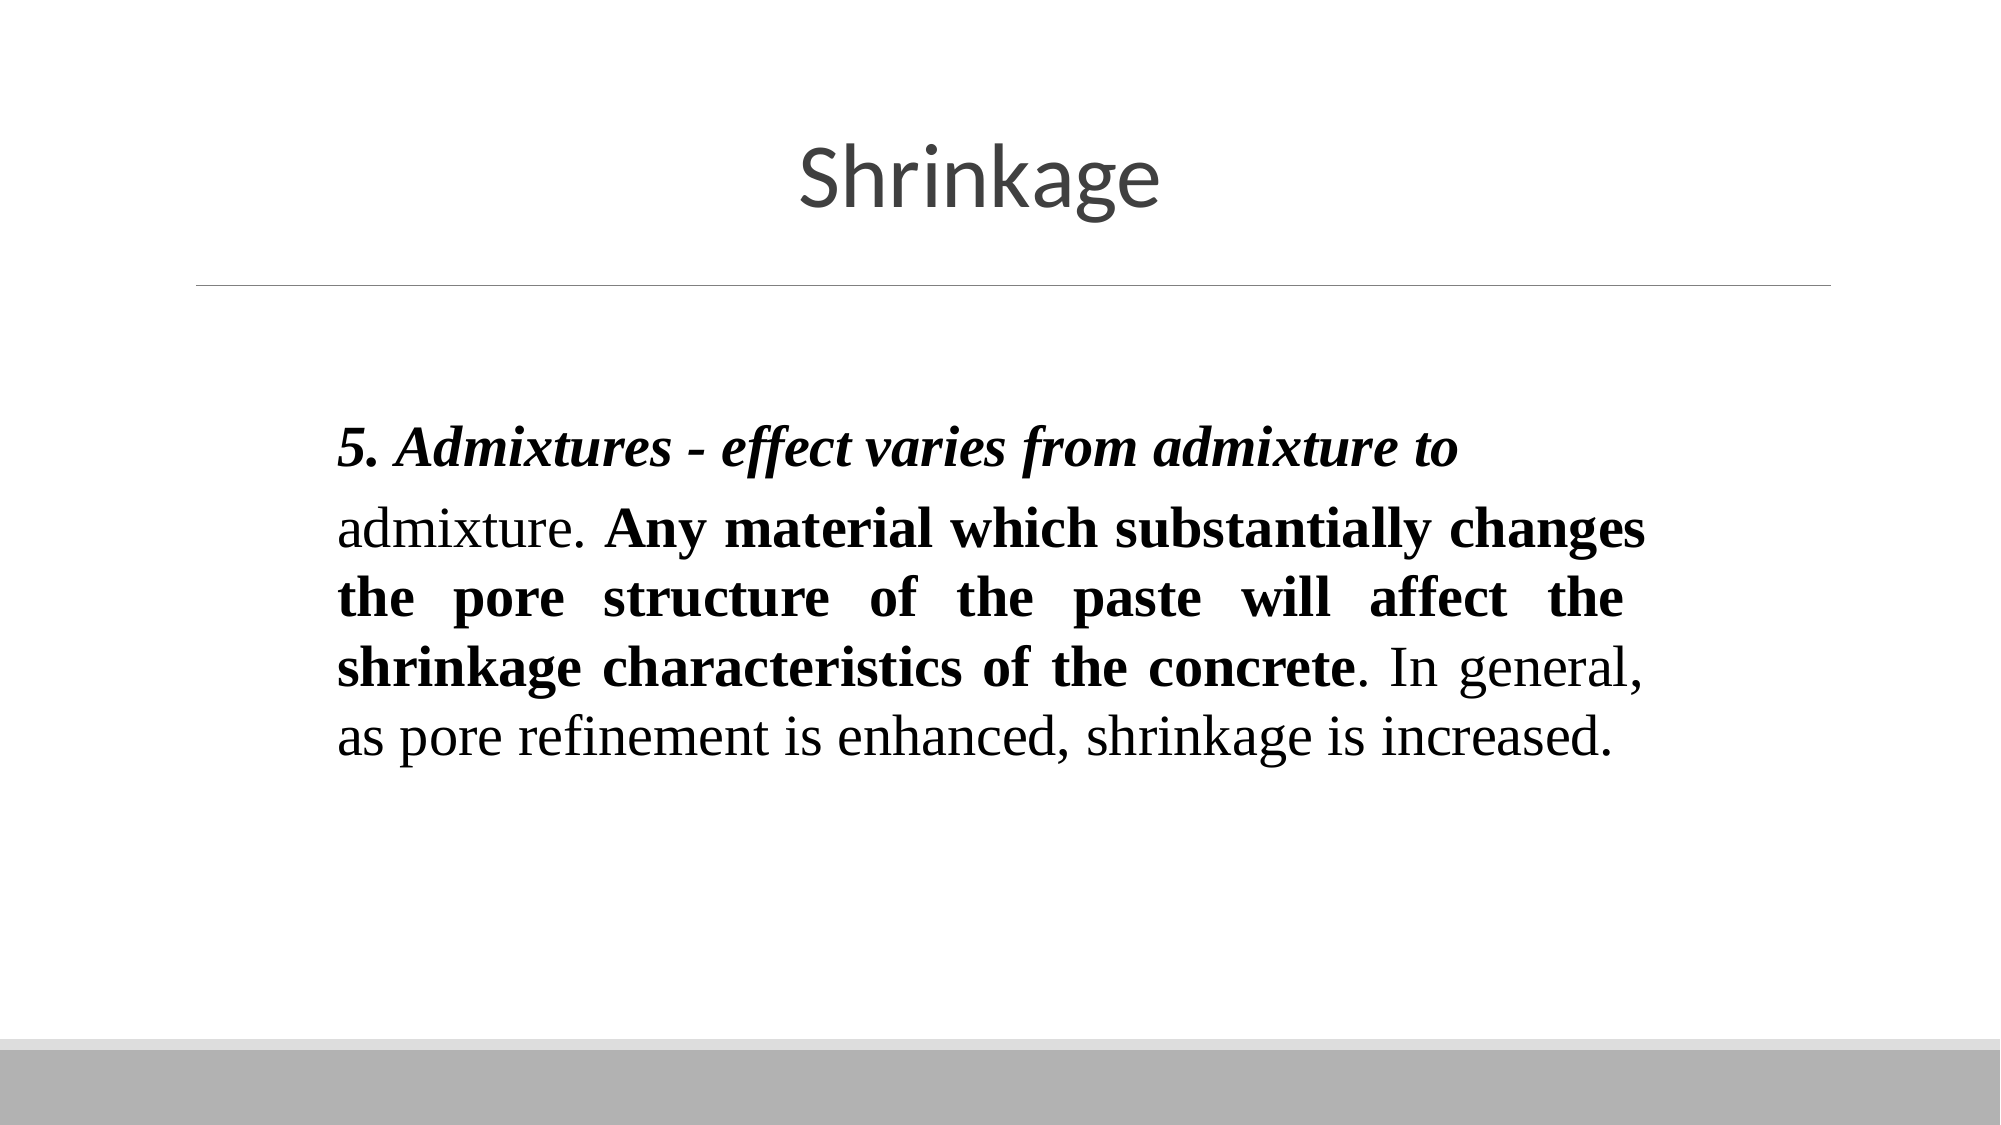

# Shrinkage
5. Admixtures - effect varies from admixture to
admixture. Any material which substantially changes  the pore structure of the paste will affect the  shrinkage characteristics of the concrete. In general,  as pore refinement is enhanced, shrinkage is increased.